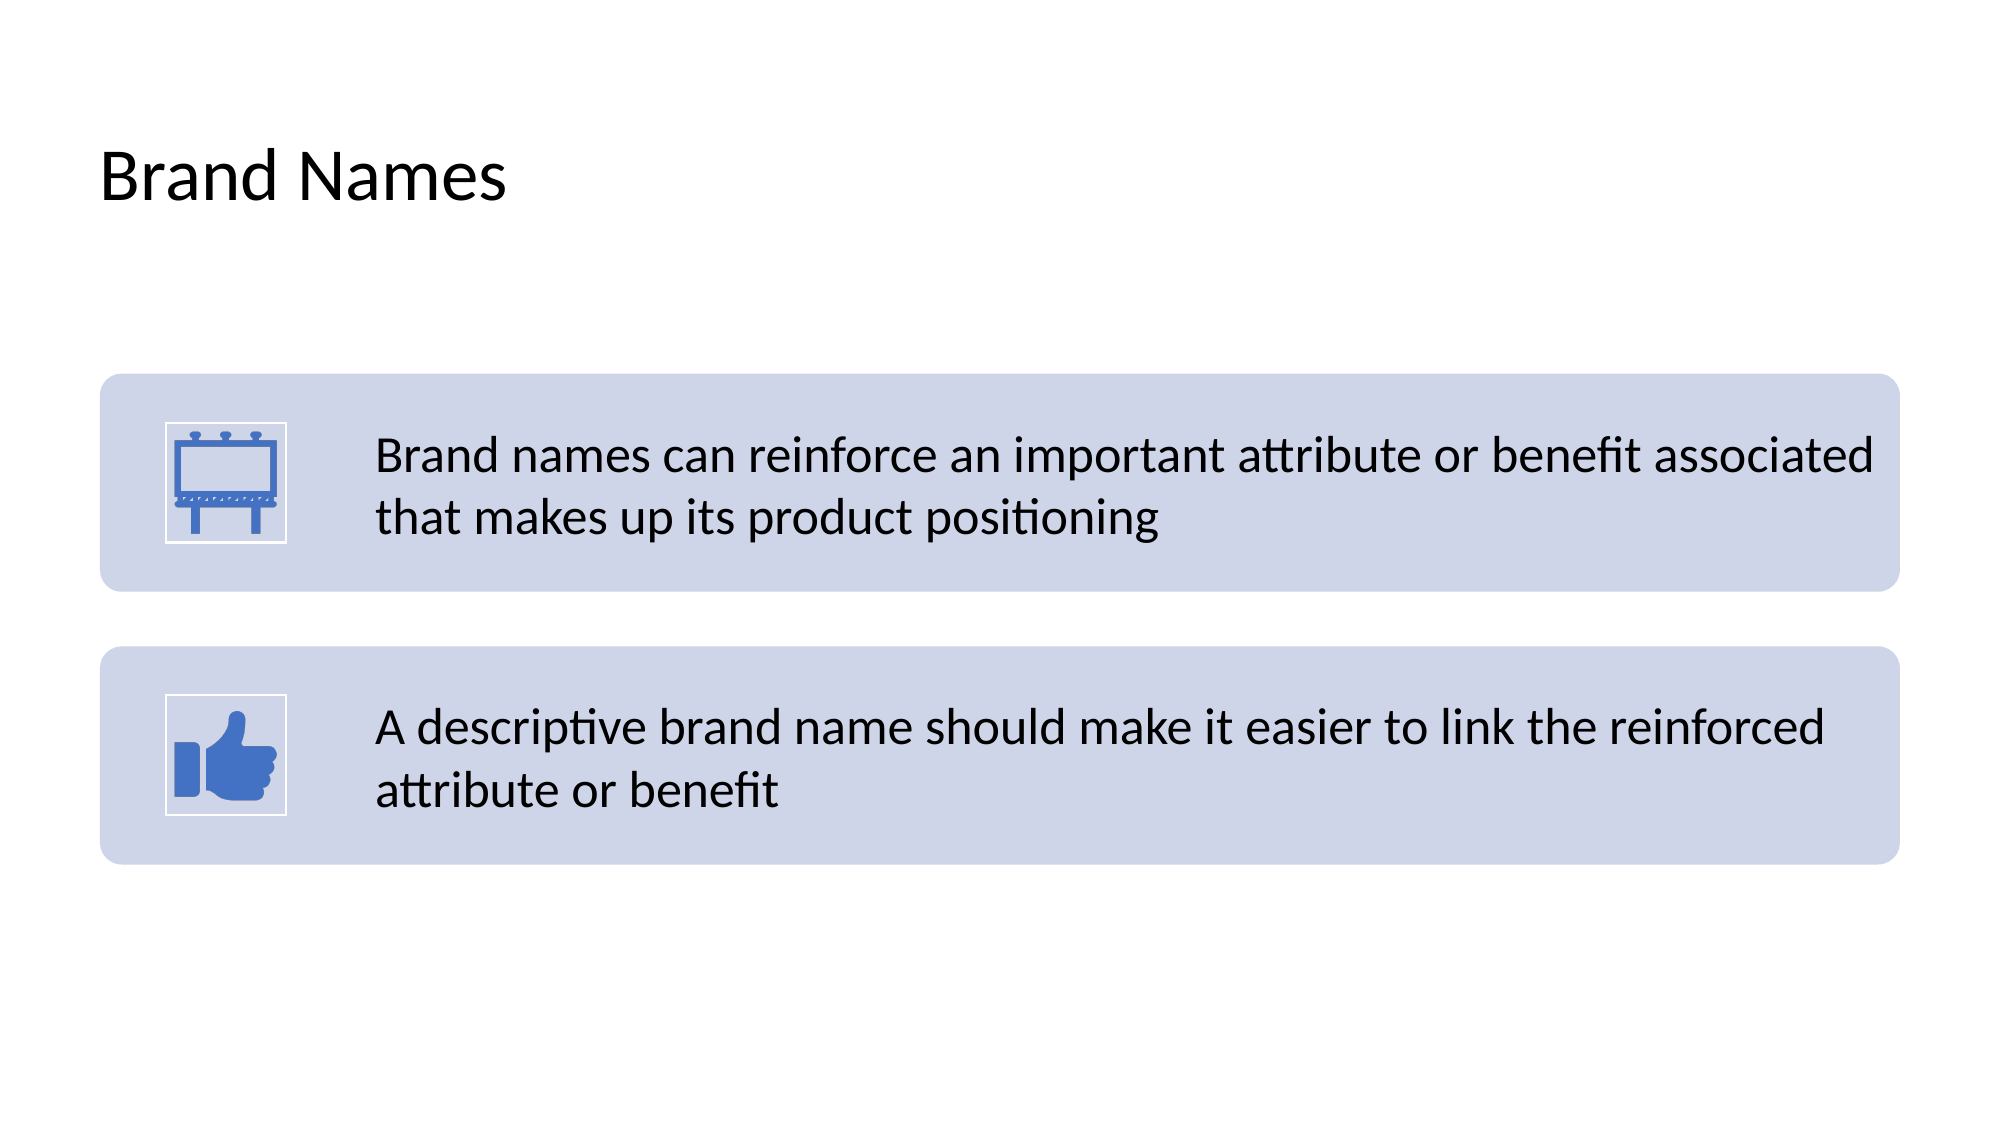

# Brand Names
Brand names can reinforce an important attribute or benefit associated that makes up its product positioning
A descriptive brand name should make it easier to link the reinforced attribute or benefit